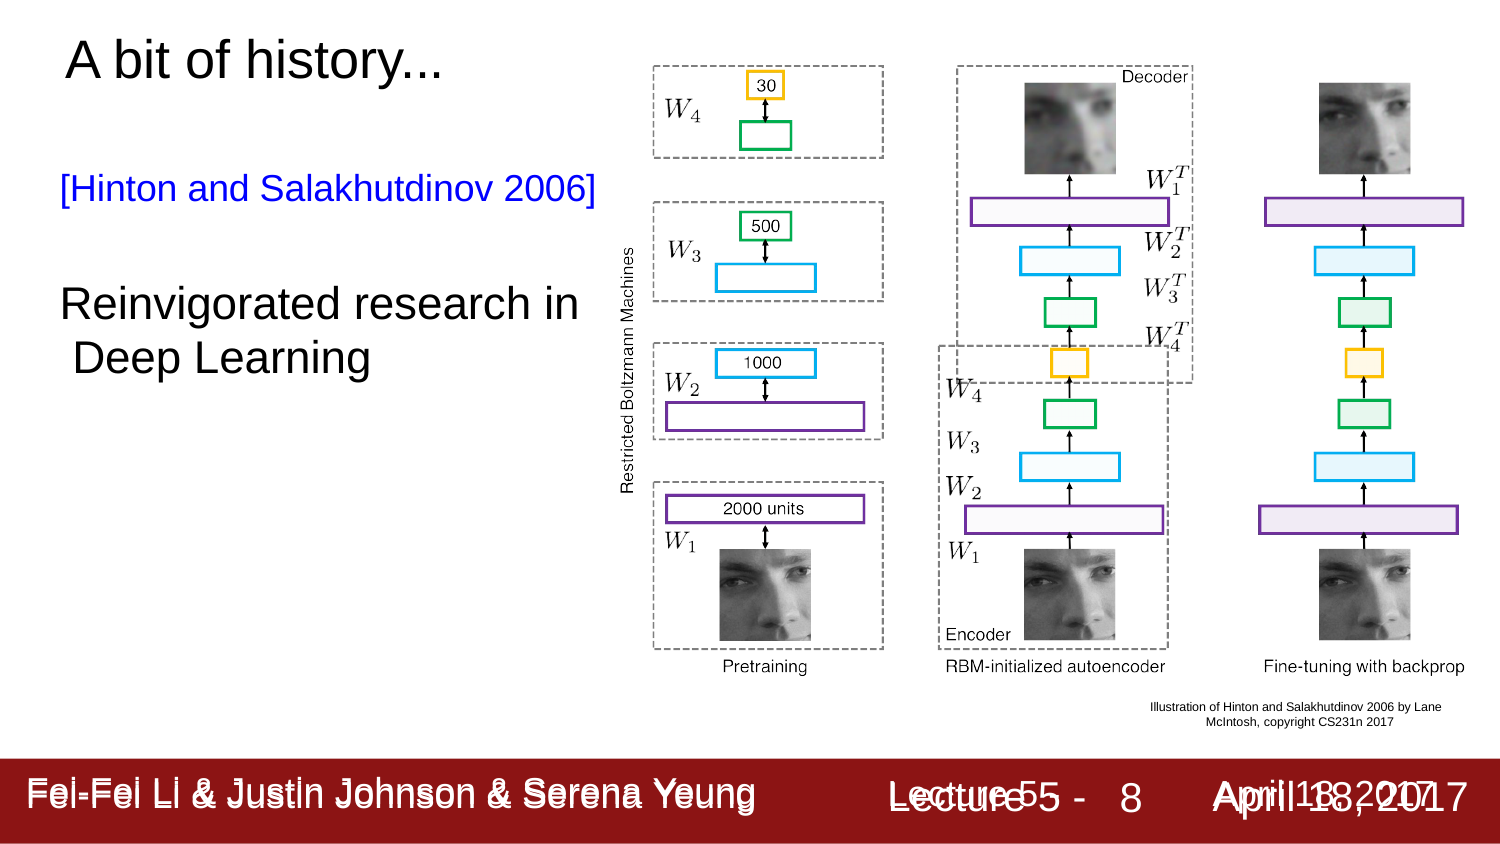

# A bit of history...

[Hinton and Salakhutdinov 2006]

Reinvigorated research in  Deep Learning
Illustration of Hinton and Salakhutdinov 2006 by Lane  McIntosh, copyright CS231n 2017
Lecture 5 -
April 18, 2017
Fei-Fei Li & Justin Johnson & Serena Yeung
8
Fei-Fei Li & Justin Johnson & Serena Yeung	Lecture 5 -	April 18, 2017